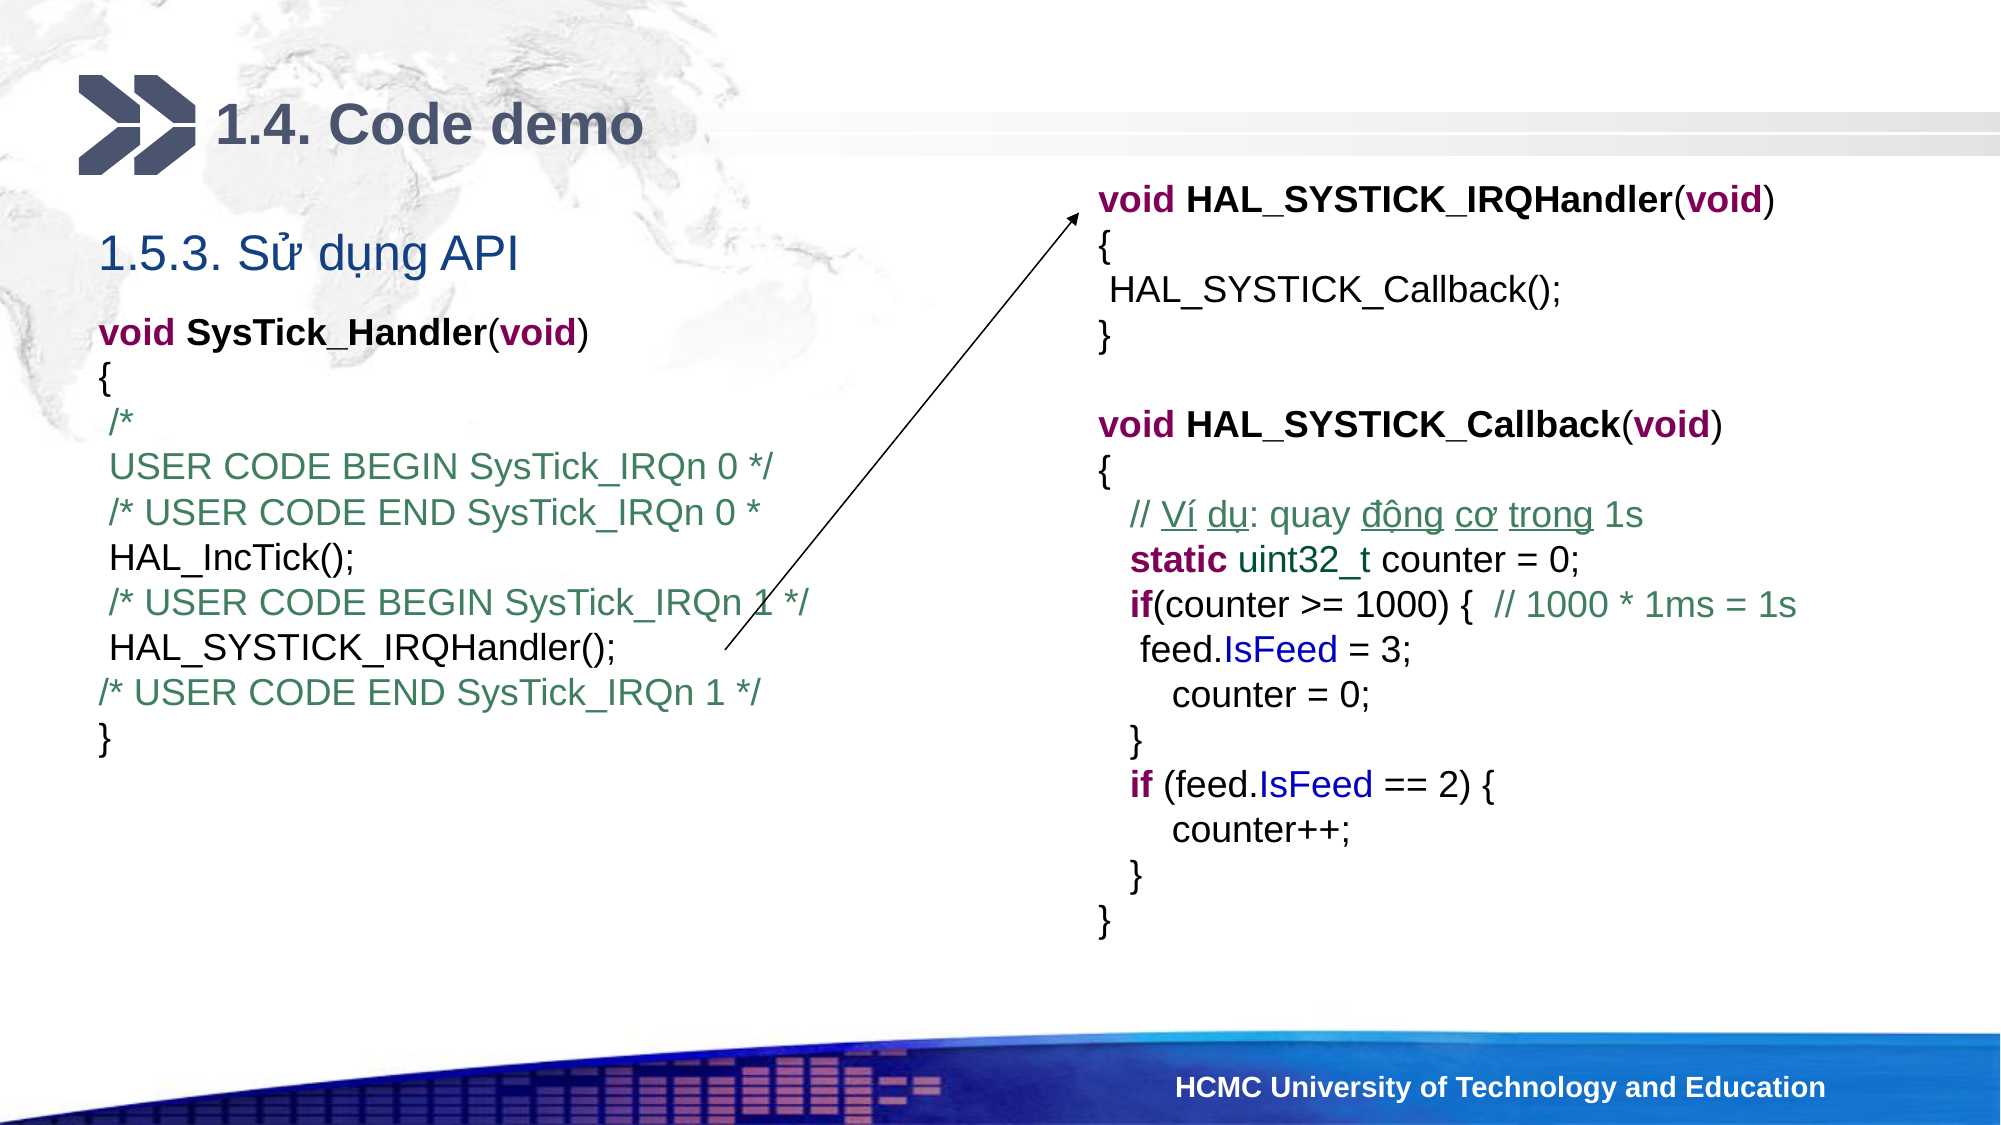

# 1.4. Code demo
void HAL_SYSTICK_IRQHandler(void)
{
 HAL_SYSTICK_Callback();
}
void HAL_SYSTICK_Callback(void)
{
   // Ví dụ: quay động cơ trong 1s
   static uint32_t counter = 0;
   if(counter >= 1000) {  // 1000 * 1ms = 1s
    feed.IsFeed = 3;
       counter = 0;
   }
   if (feed.IsFeed == 2) {
       counter++;
   }
}
1.5.3. Sử dụng API

void SysTick_Handler(void)
{
 /*
 USER CODE BEGIN SysTick_IRQn 0 */
 /* USER CODE END SysTick_IRQn 0 *
 HAL_IncTick();
 /* USER CODE BEGIN SysTick_IRQn 1 */
 HAL_SYSTICK_IRQHandler();
/* USER CODE END SysTick_IRQn 1 */
}